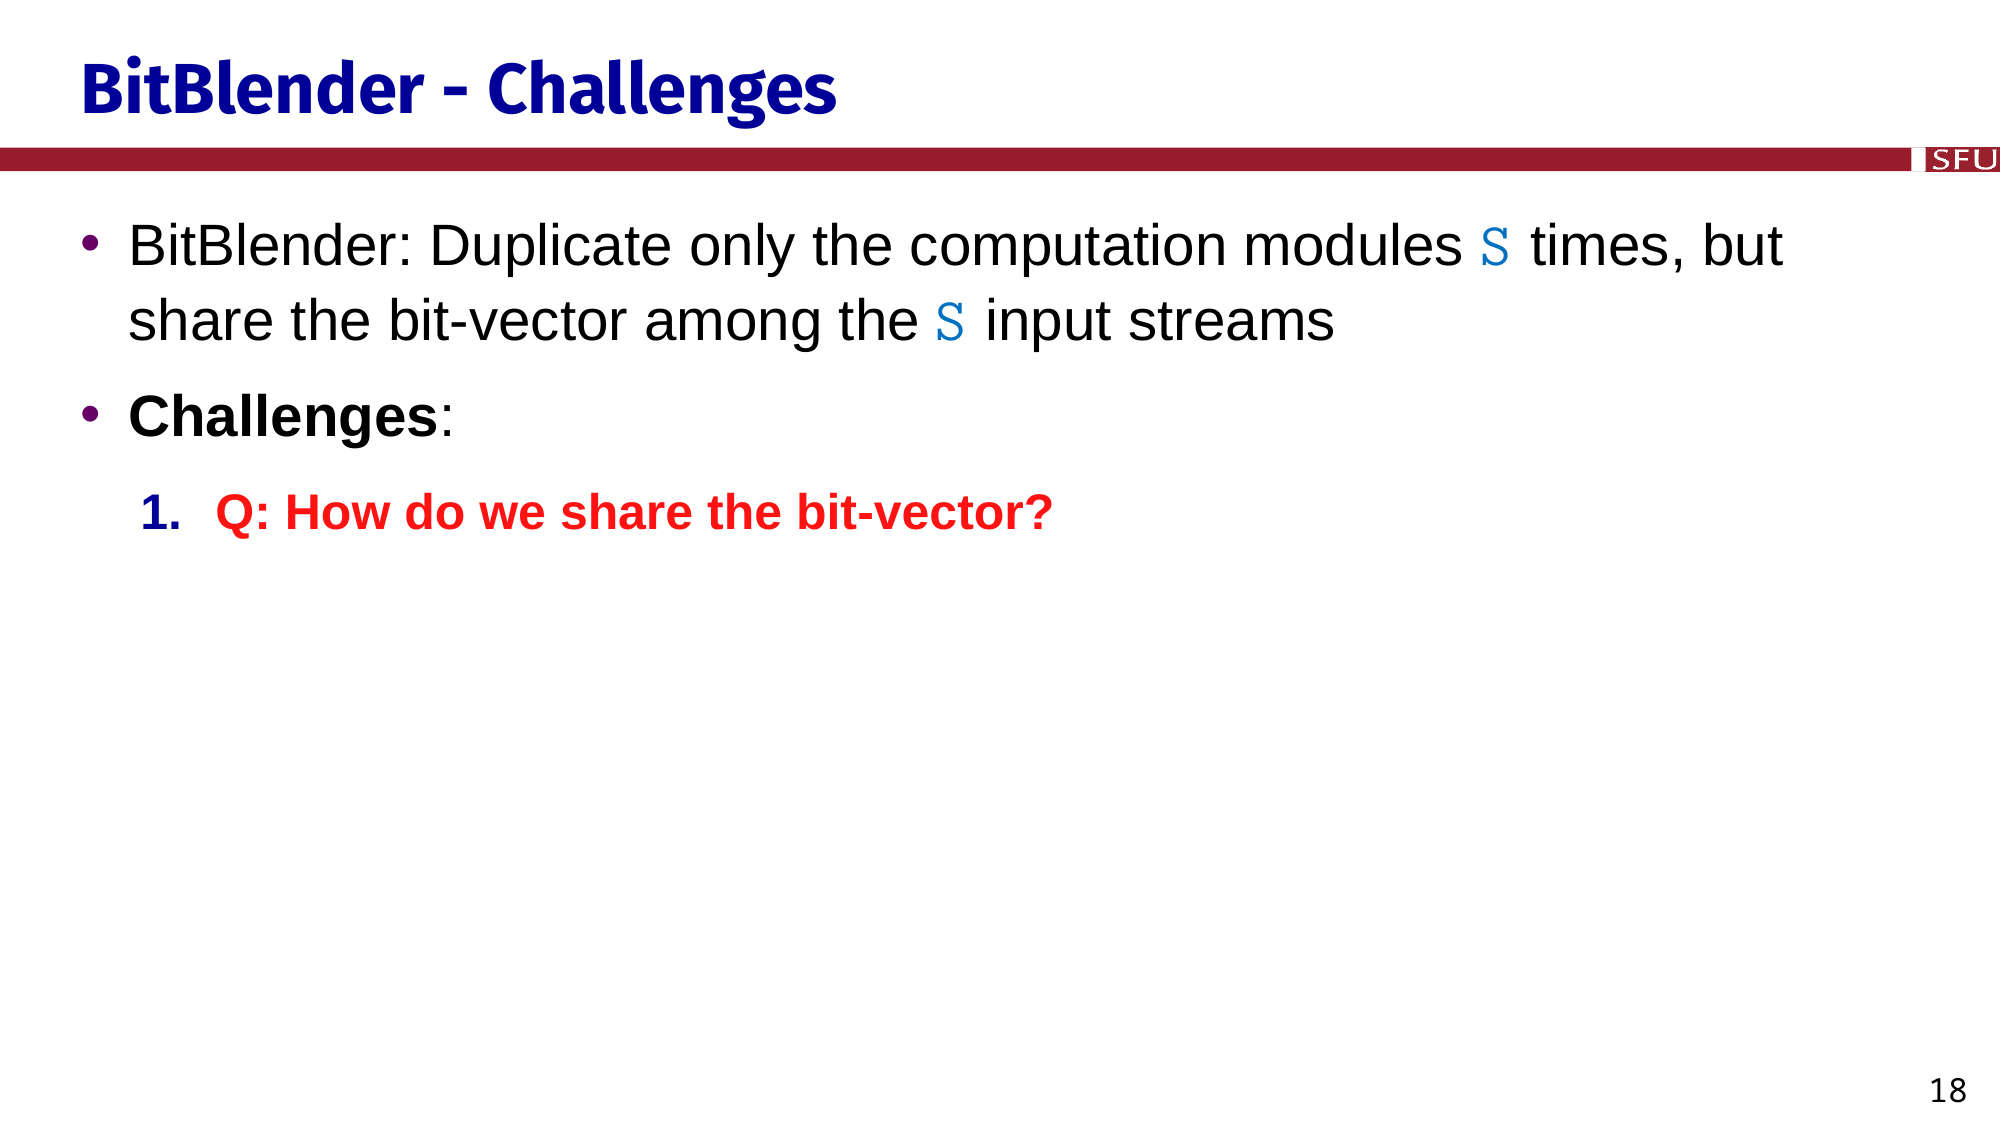

# BitBlender - Challenges
BitBlender: Duplicate only the computation modules S times, but share the bit-vector among the S input streams
Challenges:
Q: How do we share the bit-vector?